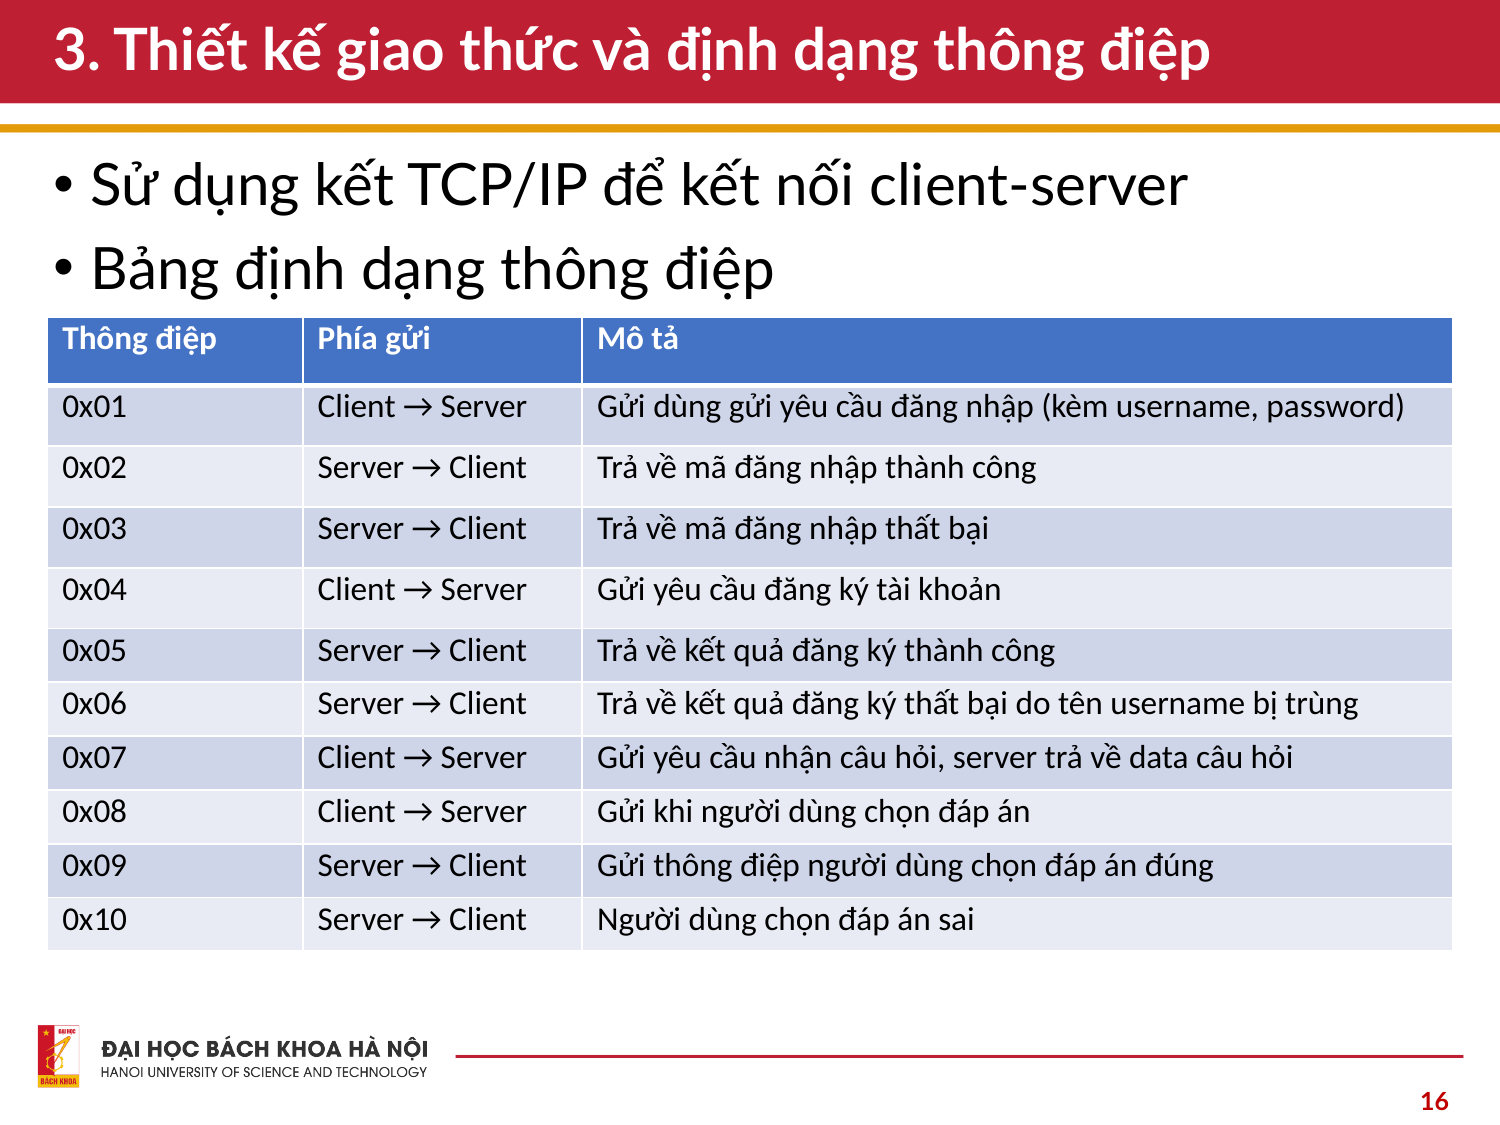

# 3. Thiết kế giao thức và định dạng thông điệp
Sử dụng kết TCP/IP để kết nối client-server
Bảng định dạng thông điệp

| Thông điệp | Phía gửi | Mô tả |
| --- | --- | --- |
| 0x01 | Client → Server | Gửi dùng gửi yêu cầu đăng nhập (kèm username, password) |
| 0x02 | Server → Client | Trả về mã đăng nhập thành công |
| 0x03 | Server → Client | Trả về mã đăng nhập thất bại |
| 0x04 | Client → Server | Gửi yêu cầu đăng ký tài khoản |
| 0x05 | Server → Client | Trả về kết quả đăng ký thành công |
| 0x06 | Server → Client | Trả về kết quả đăng ký thất bại do tên username bị trùng |
| 0x07 | Client → Server | Gửi yêu cầu nhận câu hỏi, server trả về data câu hỏi |
| 0x08 | Client → Server | Gửi khi người dùng chọn đáp án |
| 0x09 | Server → Client | Gửi thông điệp người dùng chọn đáp án đúng |
| 0x10 | Server → Client | Người dùng chọn đáp án sai |
16